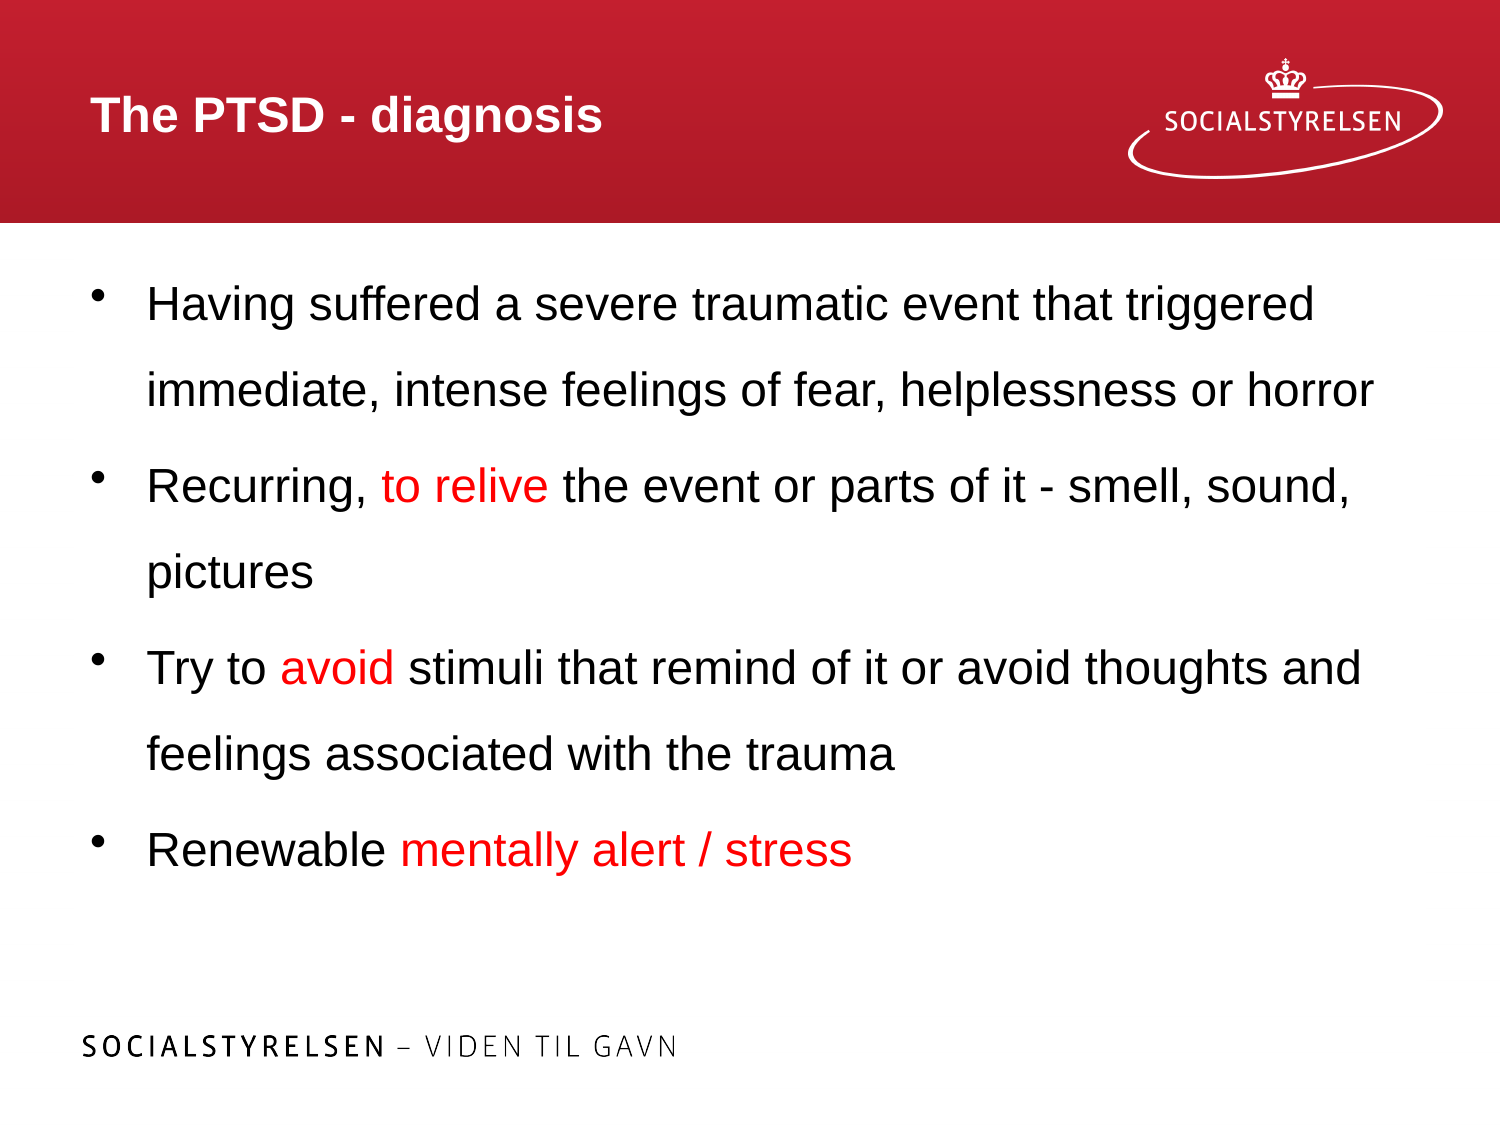

The PTSD - diagnosis
Having suffered a severe traumatic event that triggered immediate, intense feelings of fear, helplessness or horror
Recurring, to relive the event or parts of it - smell, sound, pictures
Try to avoid stimuli that remind of it or avoid thoughts and feelings associated with the trauma
Renewable mentally alert / stress